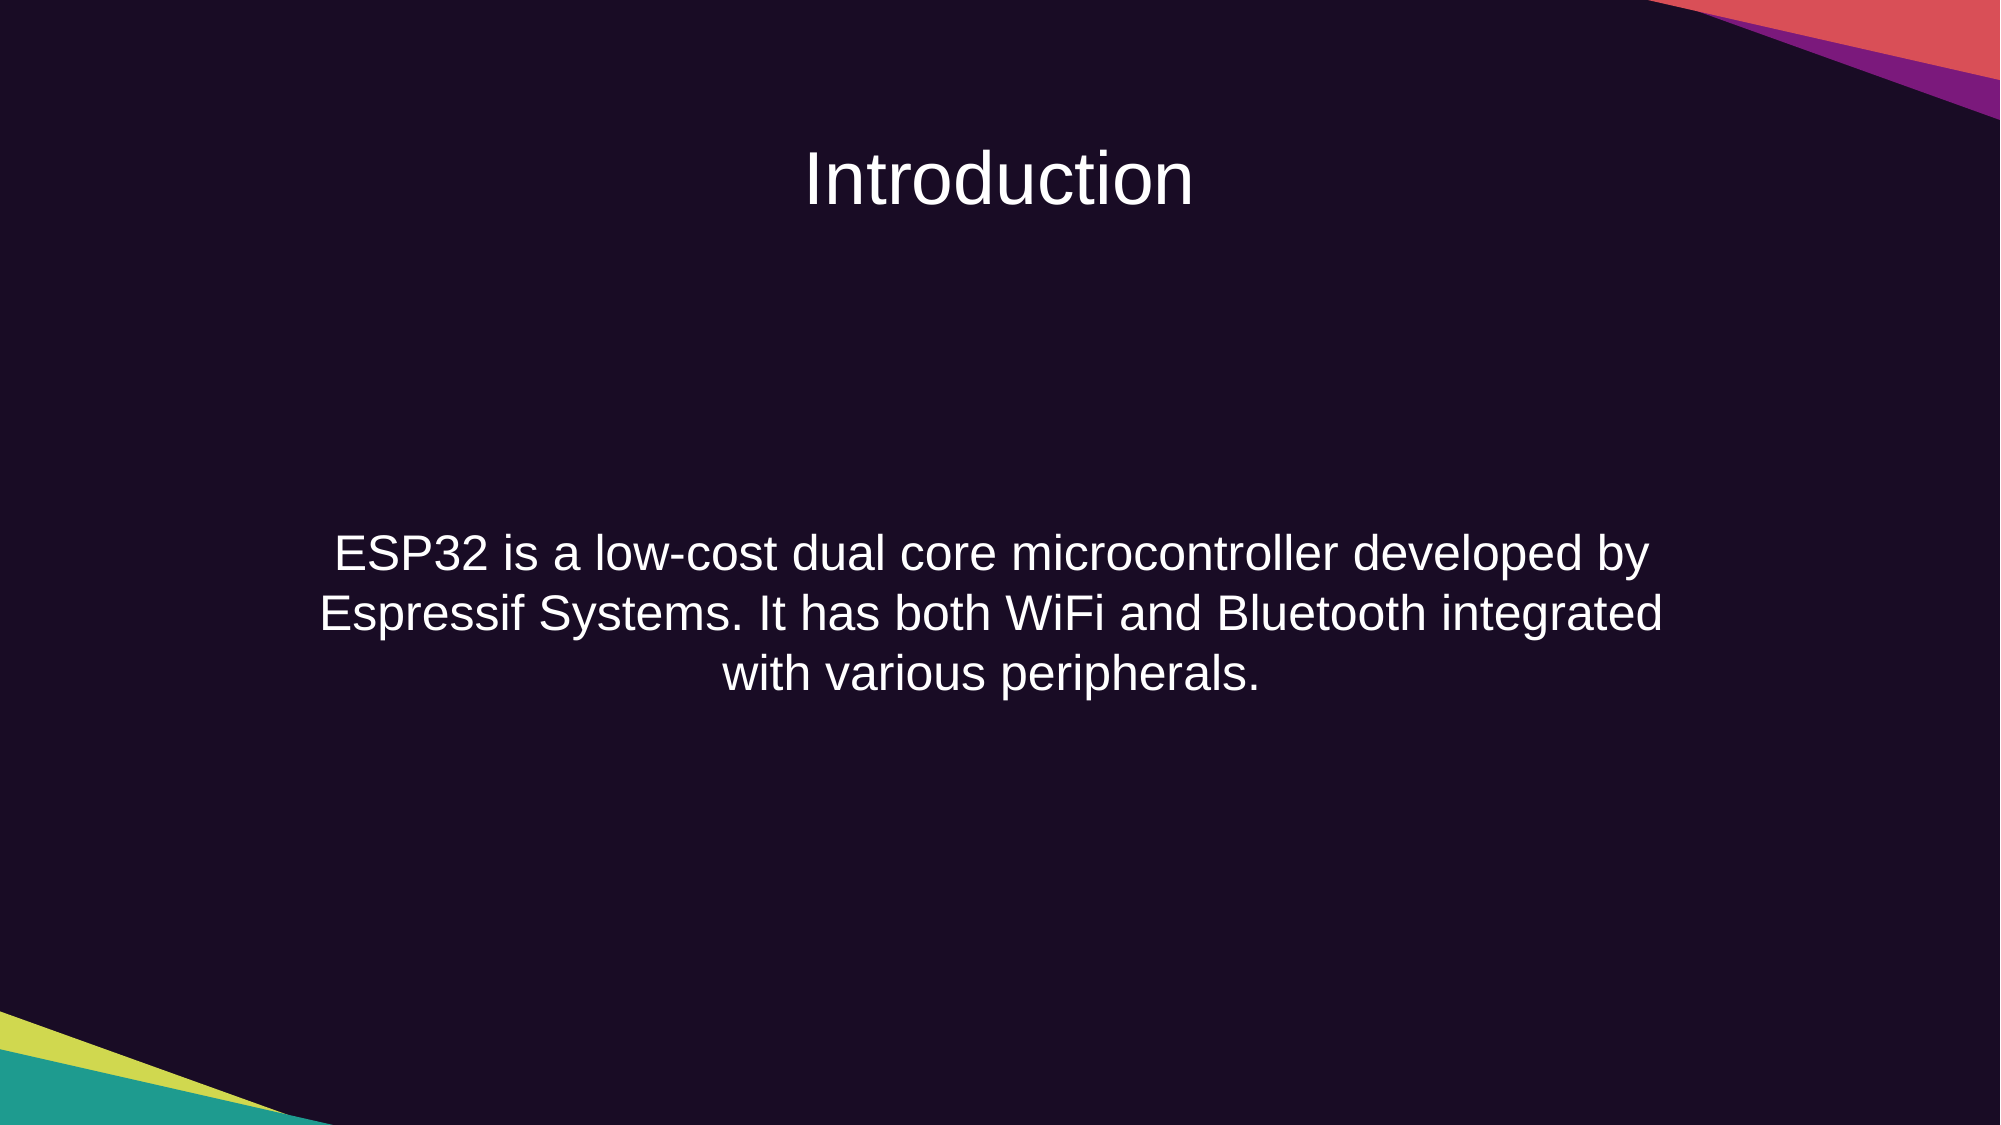

Introduction
ESP32 is a low-cost dual core microcontroller developed by Espressif Systems. It has both WiFi and Bluetooth integrated with various peripherals.